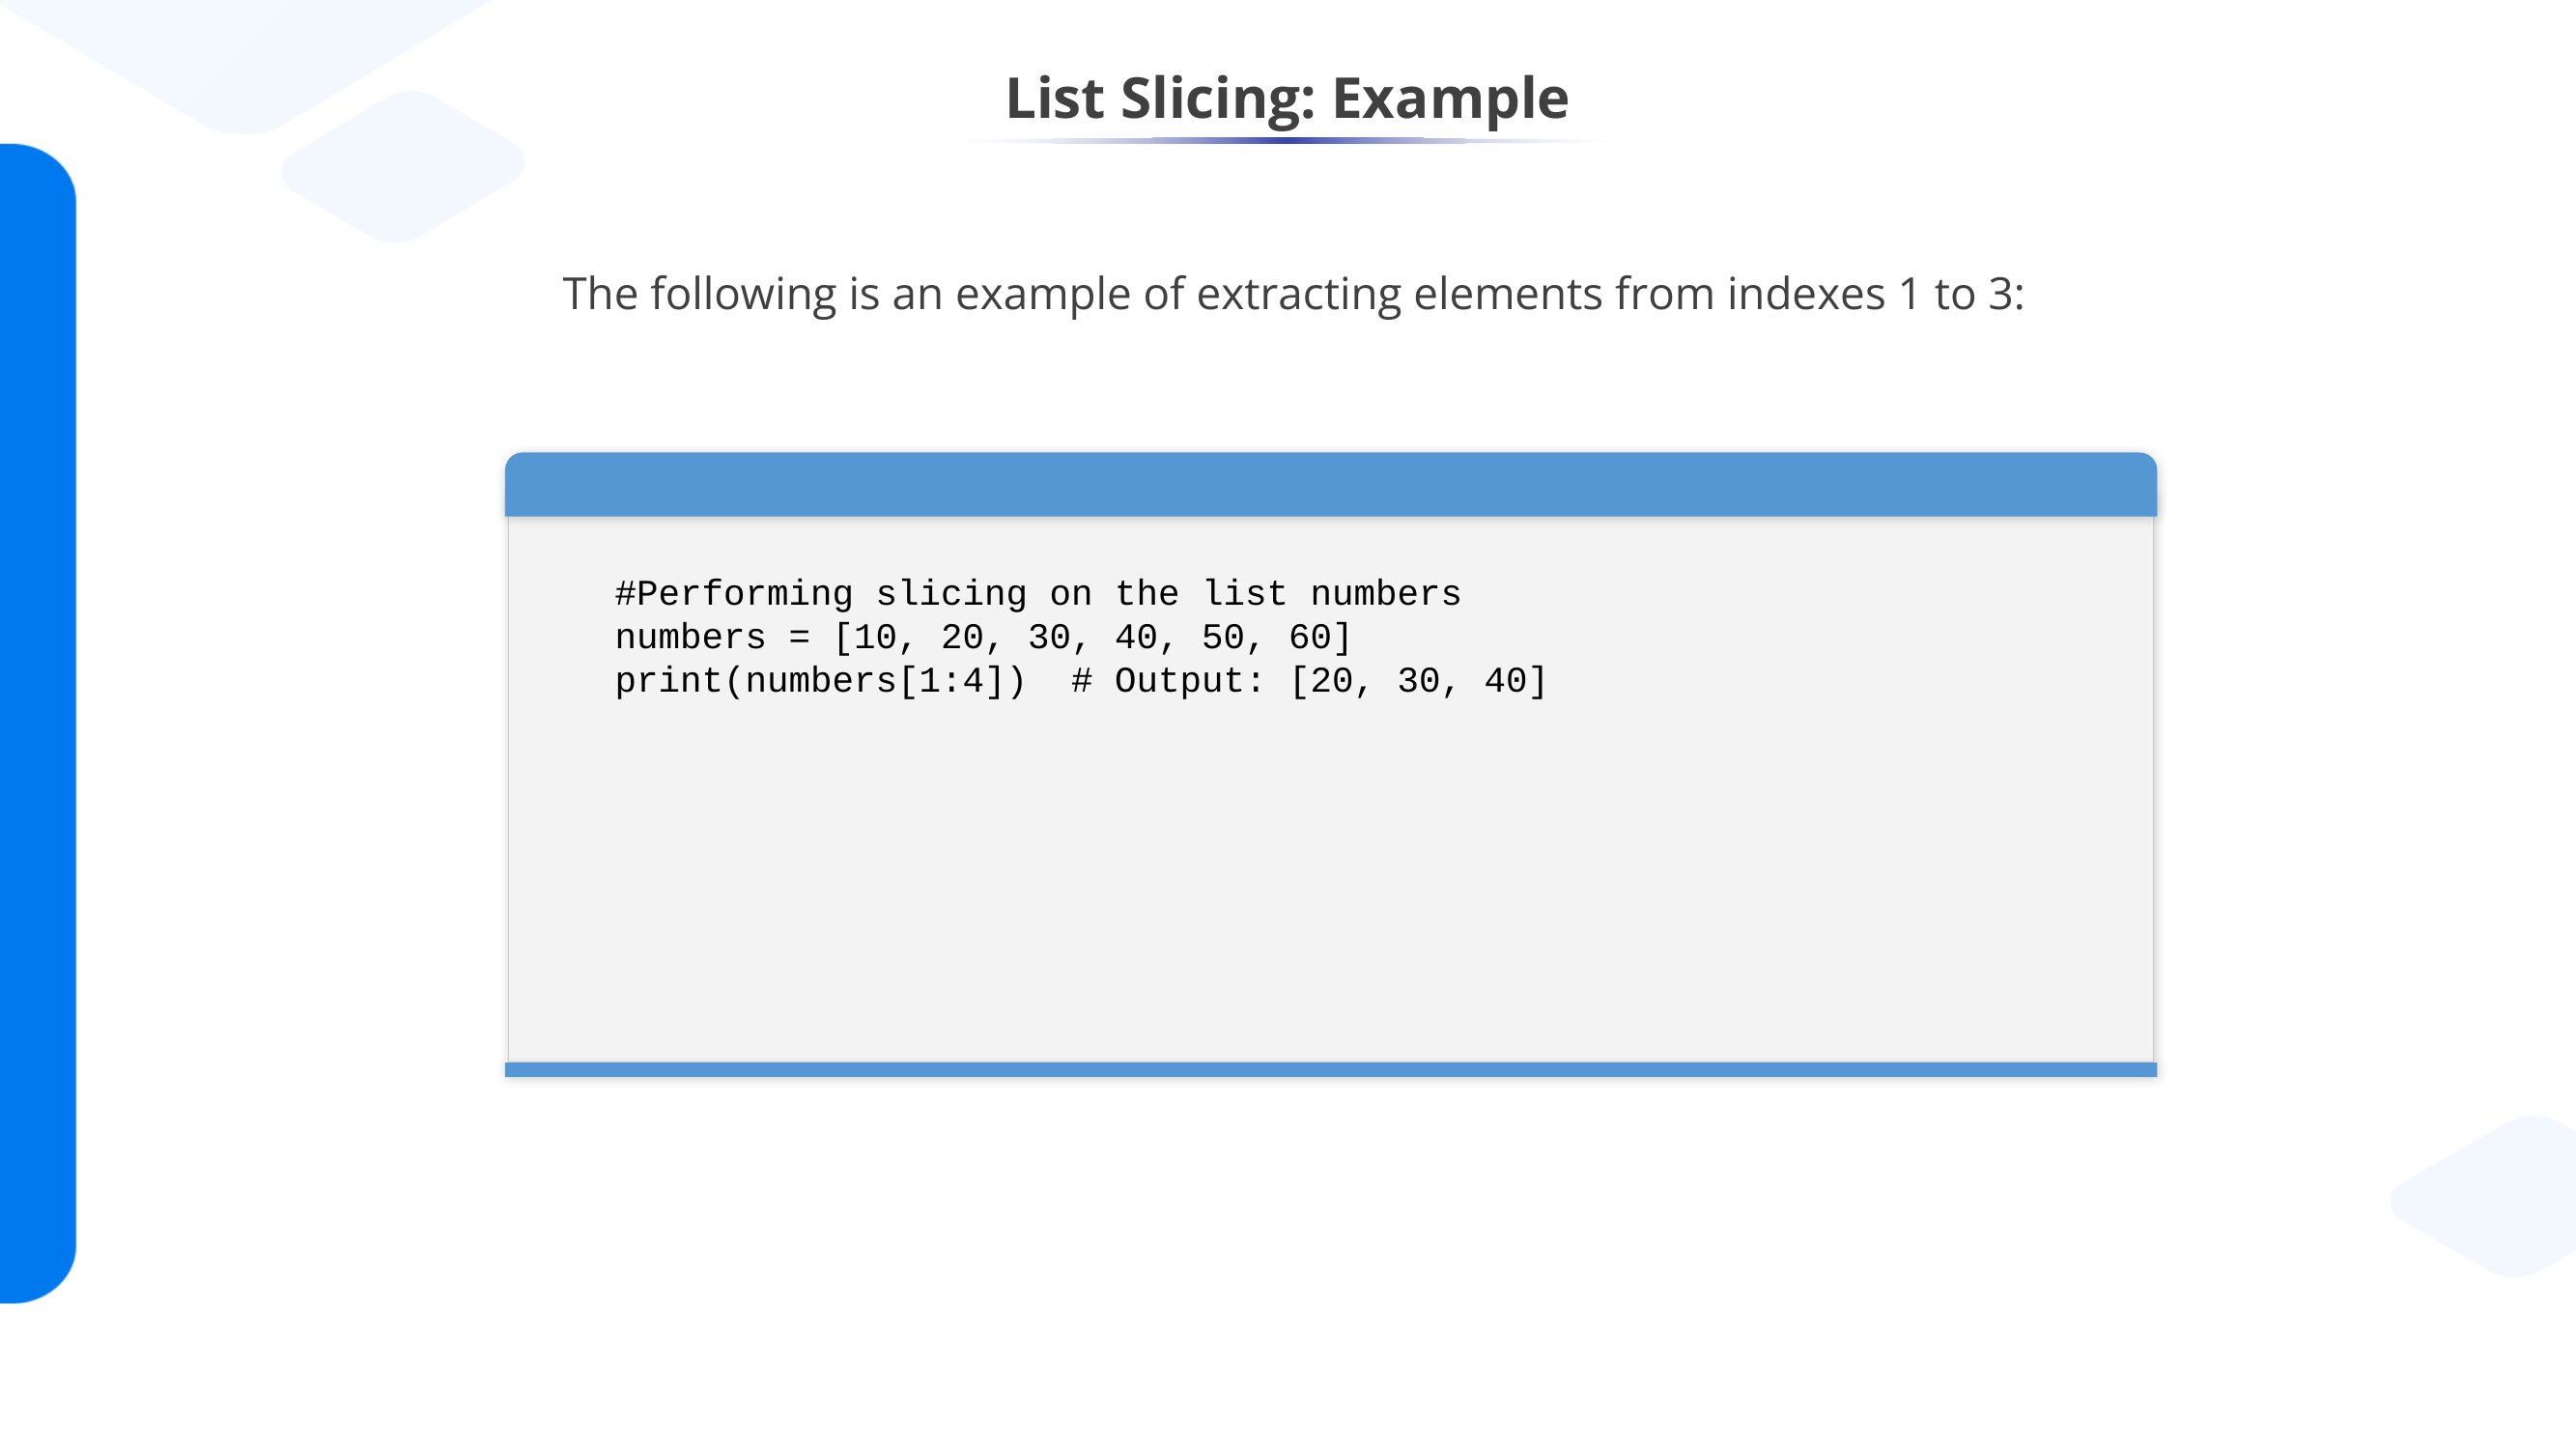

# List Slicing: Example

The following is an example of extracting elements from indexes 1 to 3:

#Performing slicing on the list numbers
numbers = [10, 20, 30, 40, 50, 60]
print(numbers[1:4])  # Output: [20, 30, 40]